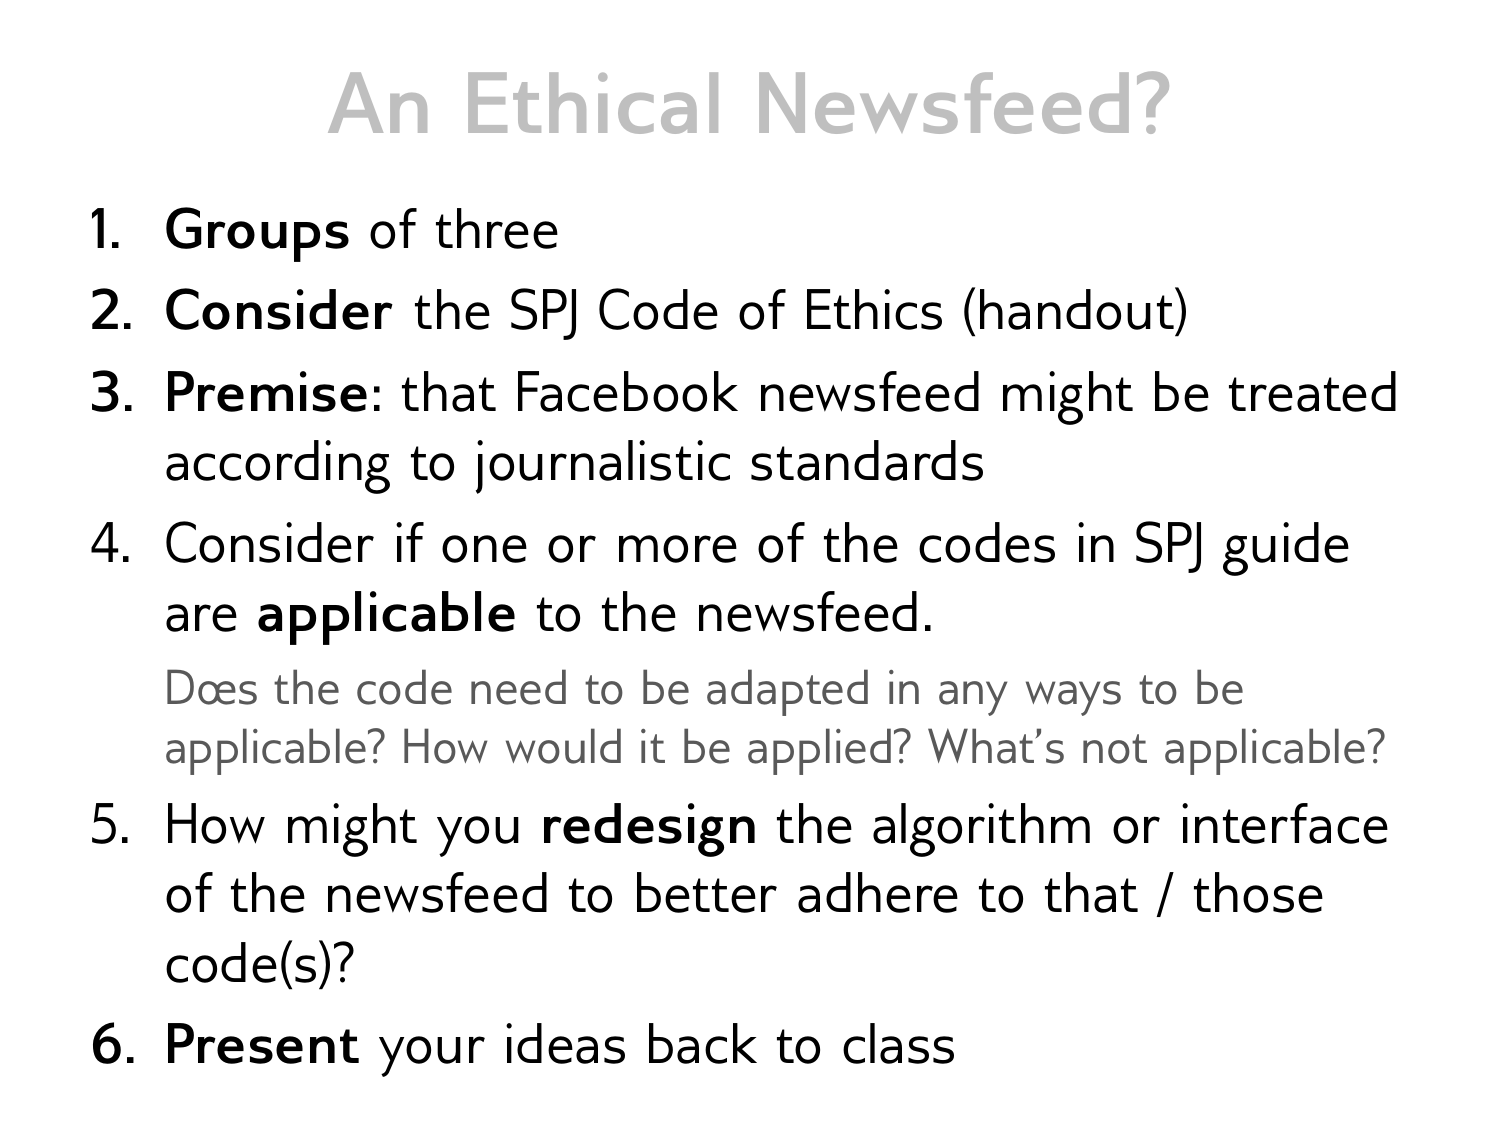

# An Ethical Newsfeed?
Groups of three
Consider the SPJ Code of Ethics (handout)
Premise: that Facebook newsfeed might be treated according to journalistic standards
Consider if one or more of the codes in SPJ guide are applicable to the newsfeed.
	Does the code need to be adapted in any ways to be applicable? How would it be applied? What’s not applicable?
How might you redesign the algorithm or interface of the newsfeed to better adhere to that / those code(s)?
Present your ideas back to class